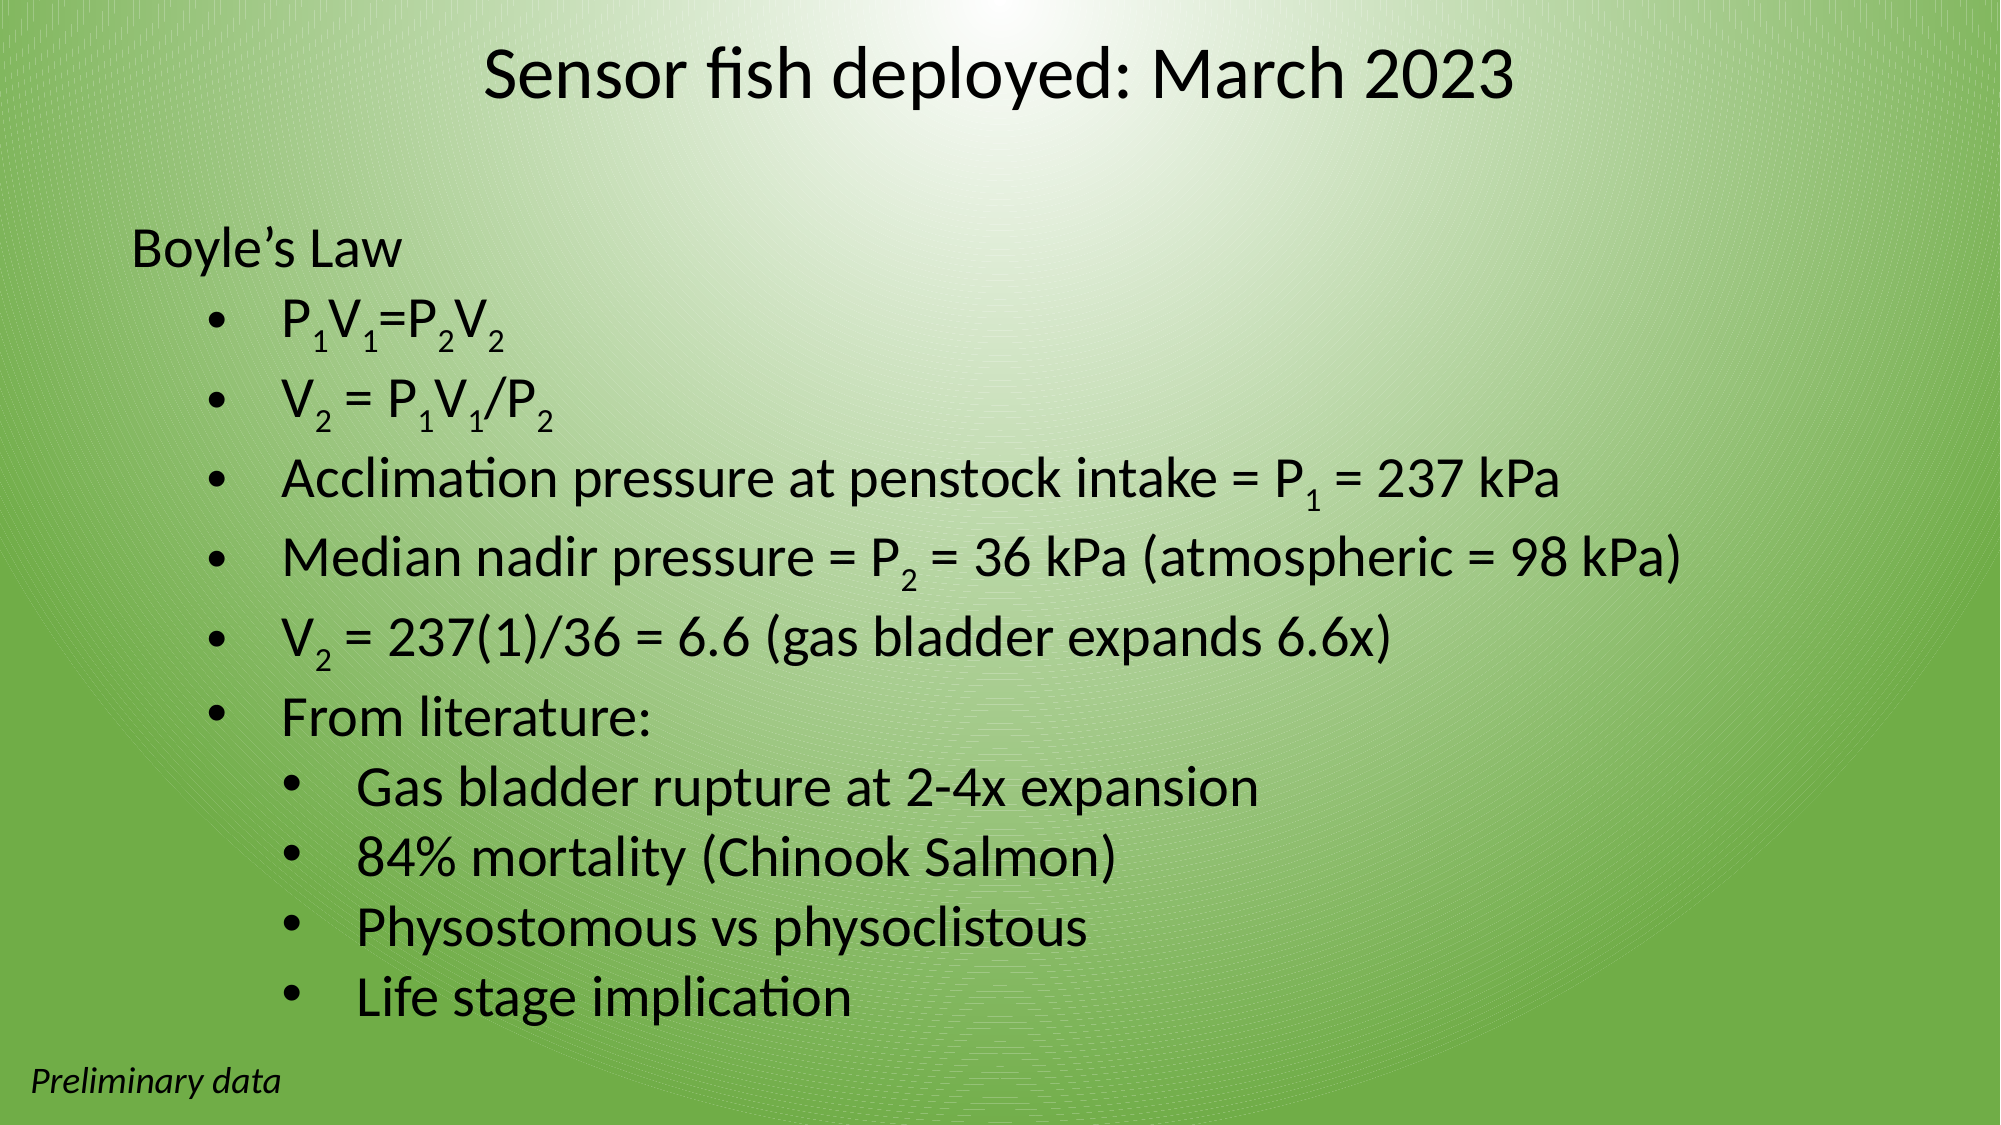

Sensor fish deployed: March 2023
Boyle’s Law
P1V1=P2V2
V2 = P1V1/P2
Acclimation pressure at penstock intake = P1 = 237 kPa
Median nadir pressure = P2 = 36 kPa (atmospheric = 98 kPa)
V2 = 237(1)/36 = 6.6 (gas bladder expands 6.6x)
From literature:
Gas bladder rupture at 2-4x expansion
84% mortality (Chinook Salmon)
Physostomous vs physoclistous
Life stage implication
Preliminary data